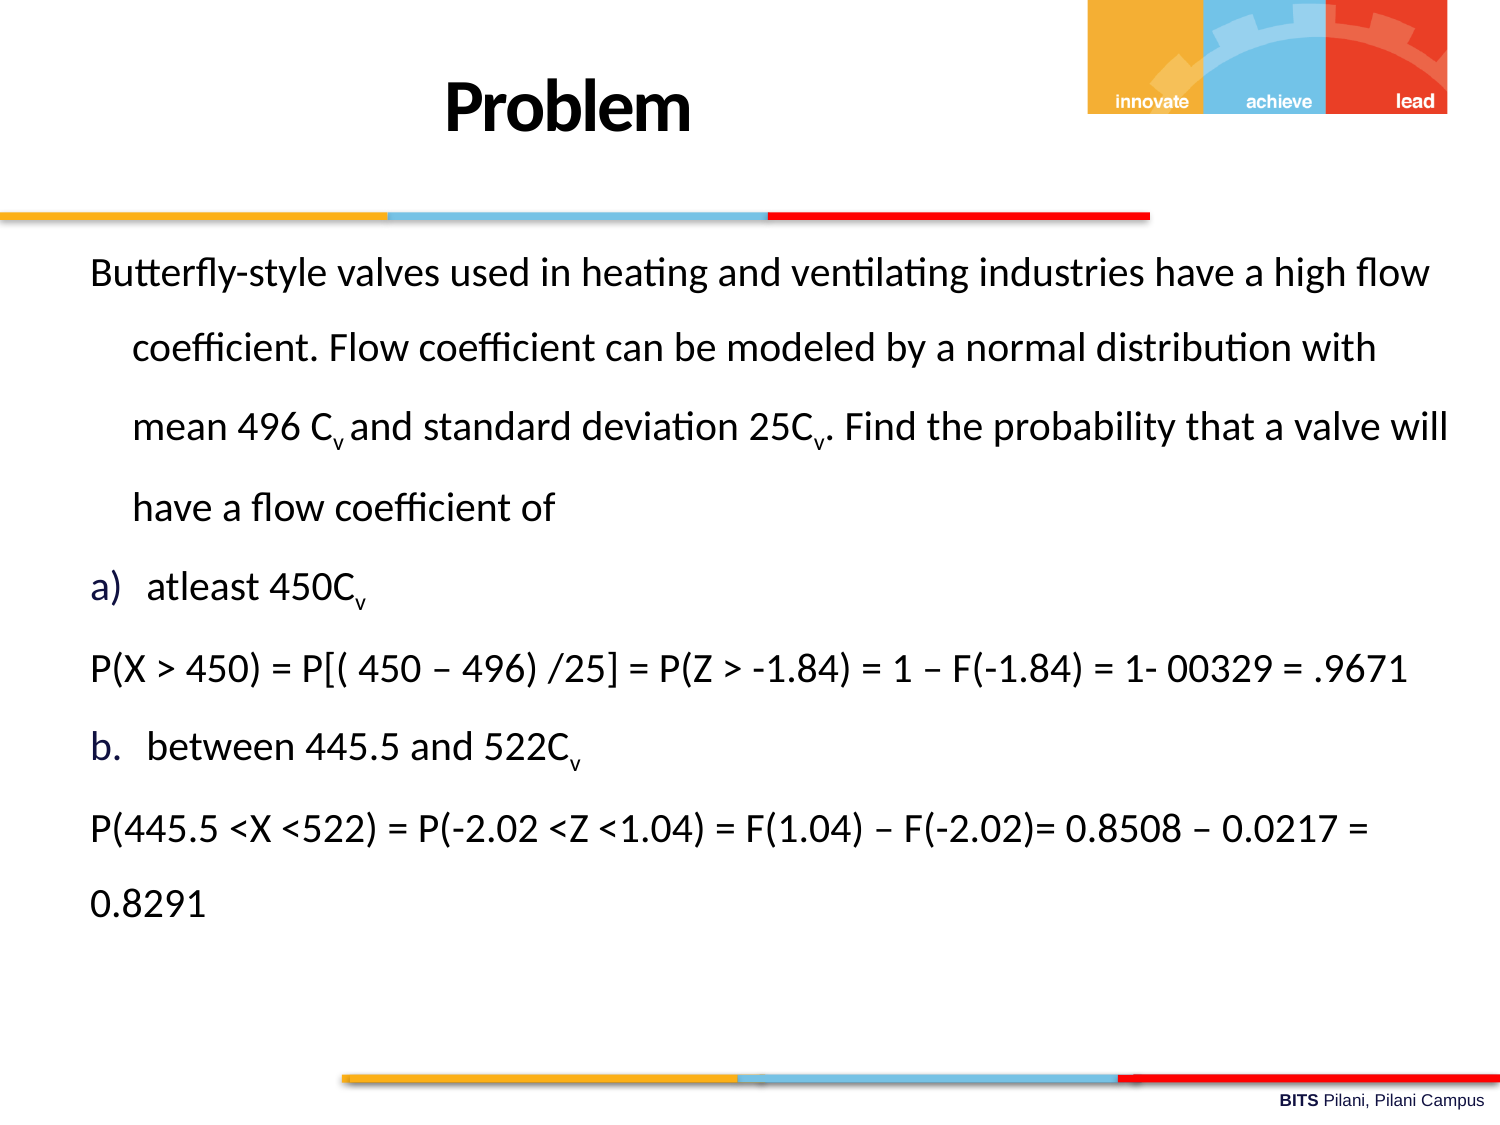

Problem
Butterfly-style valves used in heating and ventilating industries have a high flow coefficient. Flow coefficient can be modeled by a normal distribution with mean 496 Cv and standard deviation 25Cv. Find the probability that a valve will have a flow coefficient of
atleast 450Cv
P(X > 450) = P[( 450 – 496) /25] = P(Z > -1.84) = 1 – F(-1.84) = 1- 00329 = .9671
between 445.5 and 522Cv
P(445.5 <X <522) = P(-2.02 <Z <1.04) = F(1.04) – F(-2.02)= 0.8508 – 0.0217 = 0.8291